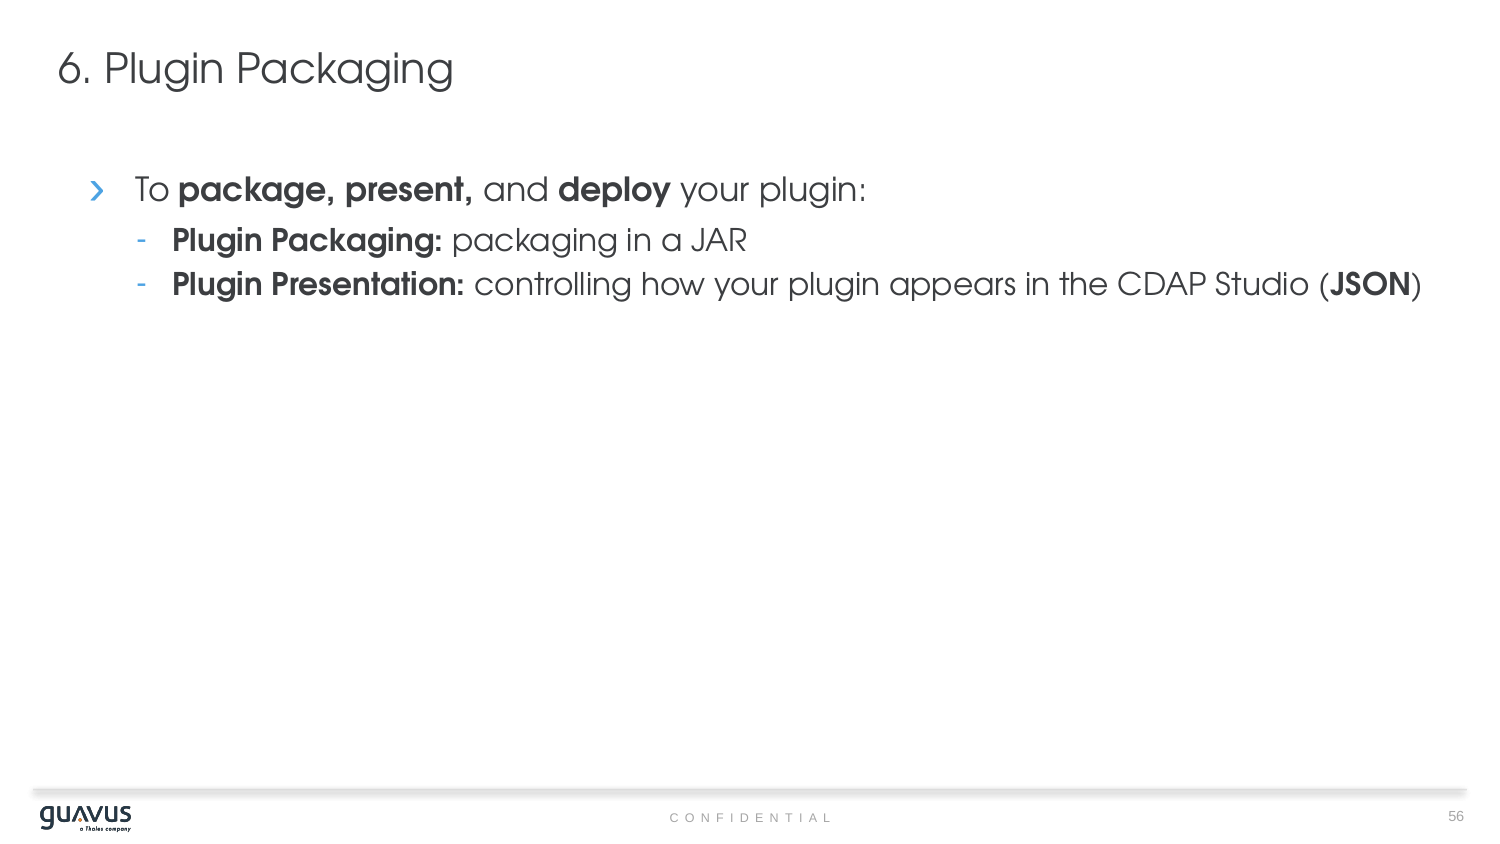

# 6. Plugin Packaging
To package, present, and deploy your plugin:
Plugin Packaging: packaging in a JAR
Plugin Presentation: controlling how your plugin appears in the CDAP Studio (JSON)